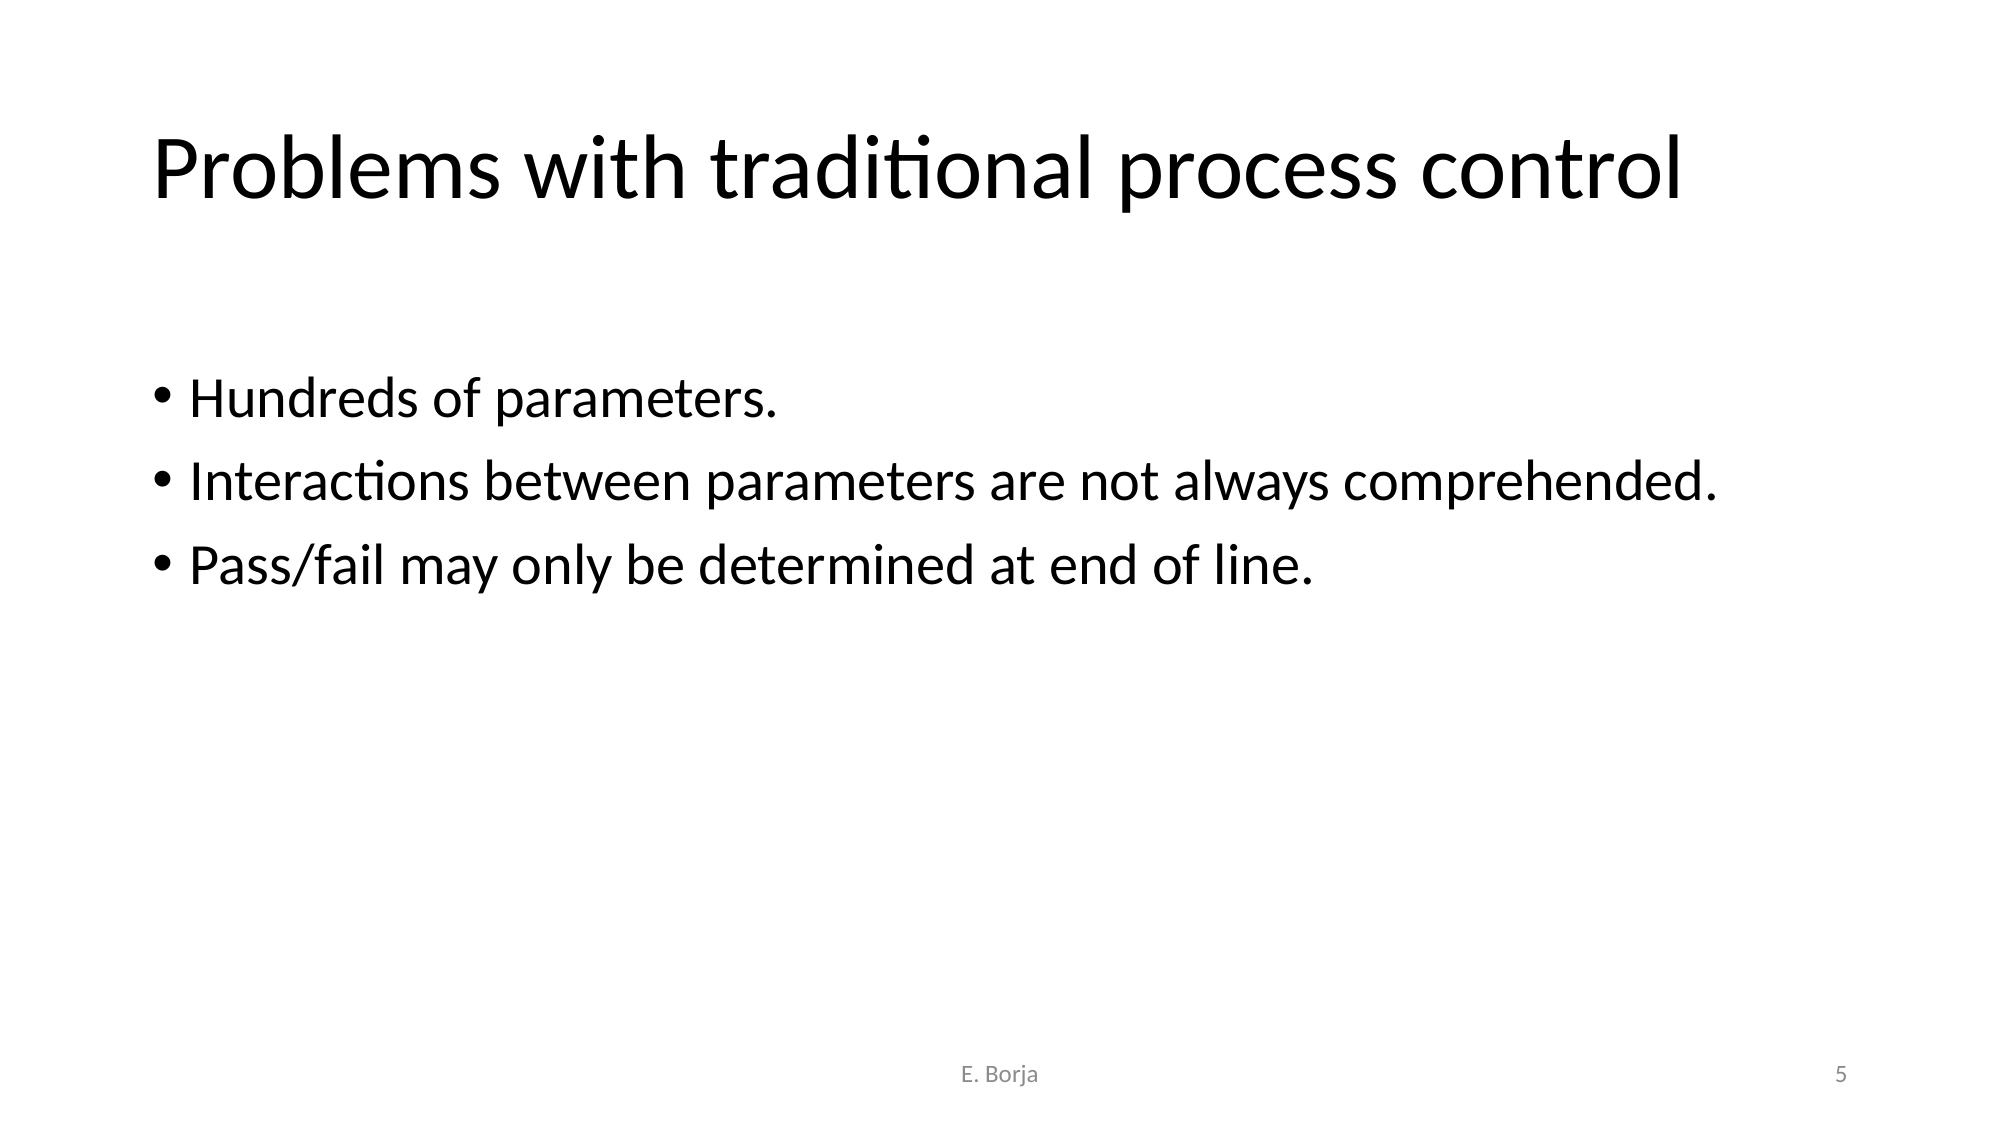

# Problems with traditional process control
Hundreds of parameters.
Interactions between parameters are not always comprehended.
Pass/fail may only be determined at end of line.
E. Borja
5